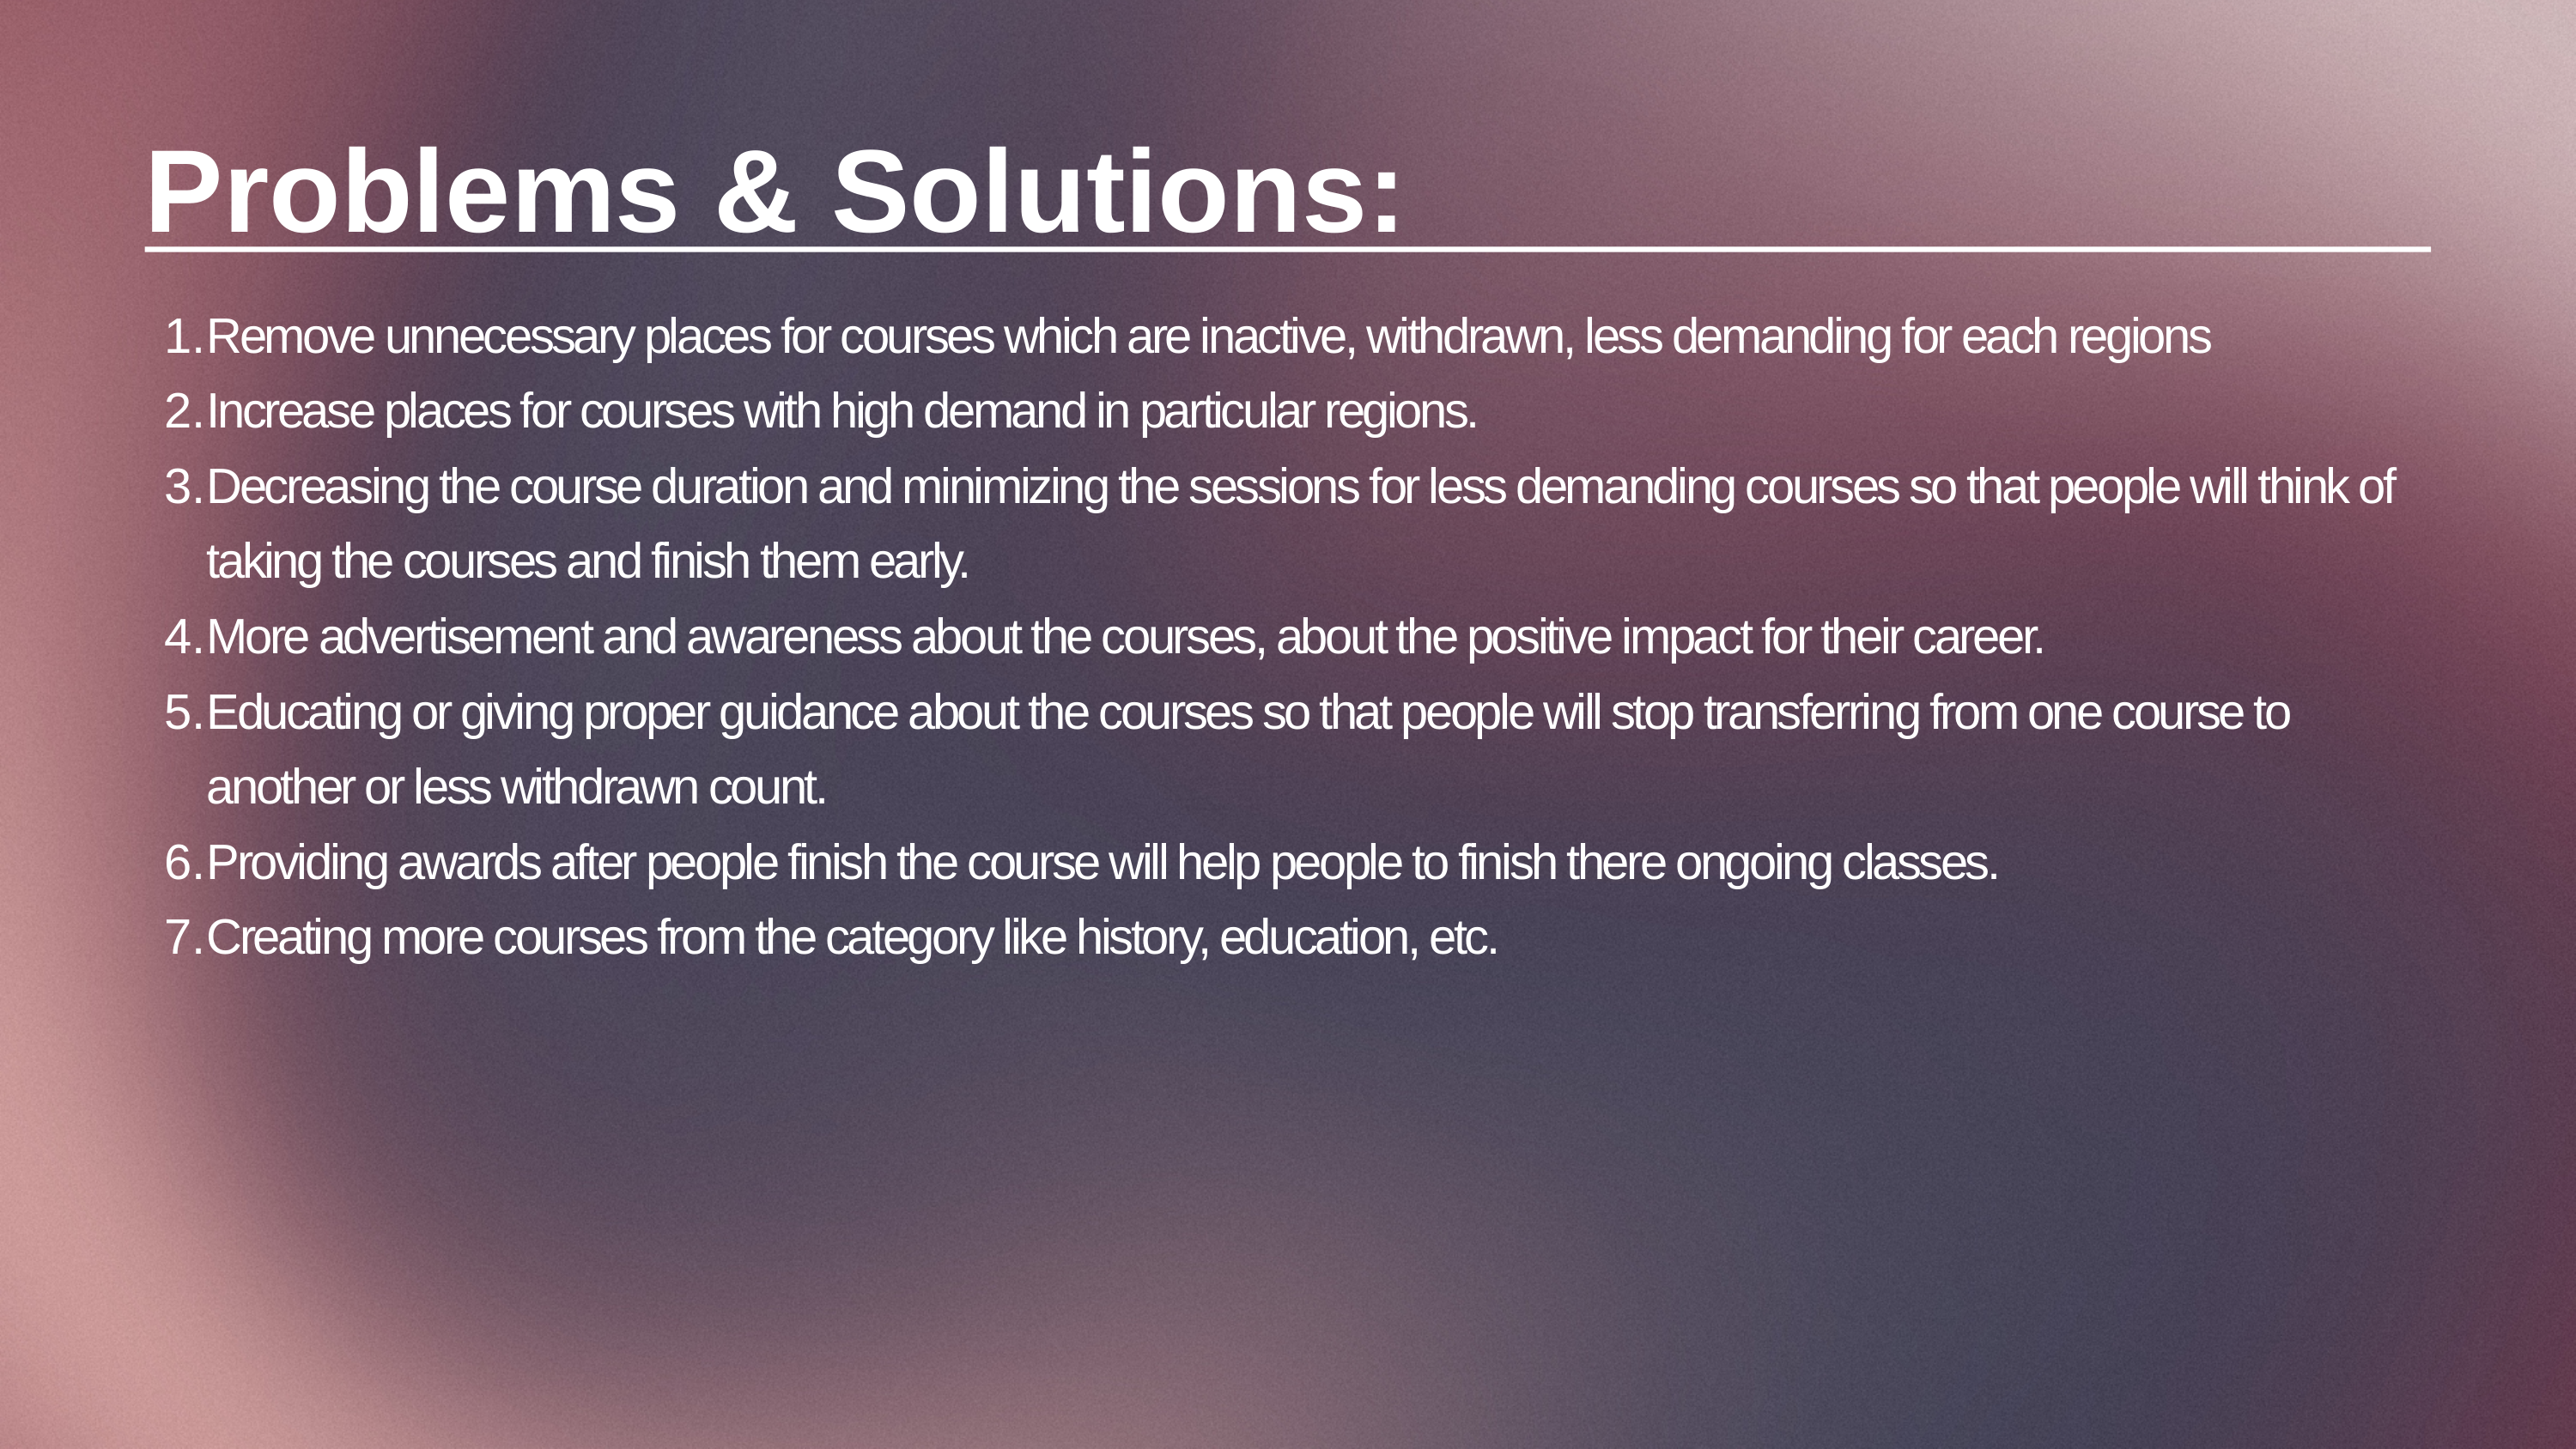

Problems & Solutions:

Remove unnecessary places for courses which are inactive, withdrawn, less demanding for each regions
Increase places for courses with high demand in particular regions.
Decreasing the course duration and minimizing the sessions for less demanding courses so that people will think of taking the courses and finish them early.
More advertisement and awareness about the courses, about the positive impact for their career.
Educating or giving proper guidance about the courses so that people will stop transferring from one course to another or less withdrawn count.
Providing awards after people finish the course will help people to finish there ongoing classes.
Creating more courses from the category like history, education, etc.